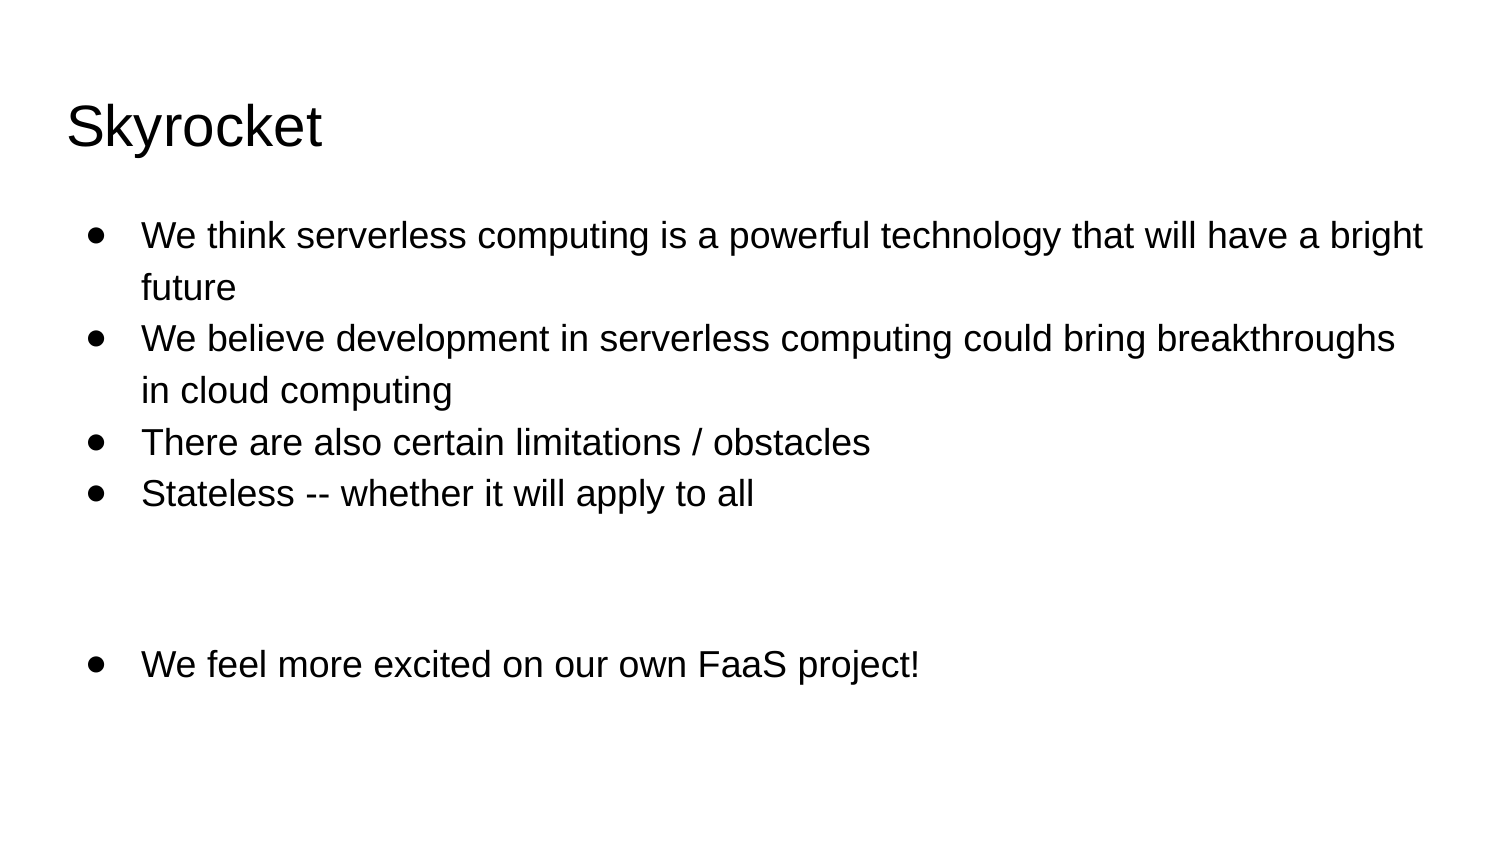

# Skyrocket
We think serverless computing is a powerful technology that will have a bright future
We believe development in serverless computing could bring breakthroughs in cloud computing
There are also certain limitations / obstacles
Stateless -- whether it will apply to all

We feel more excited on our own FaaS project!